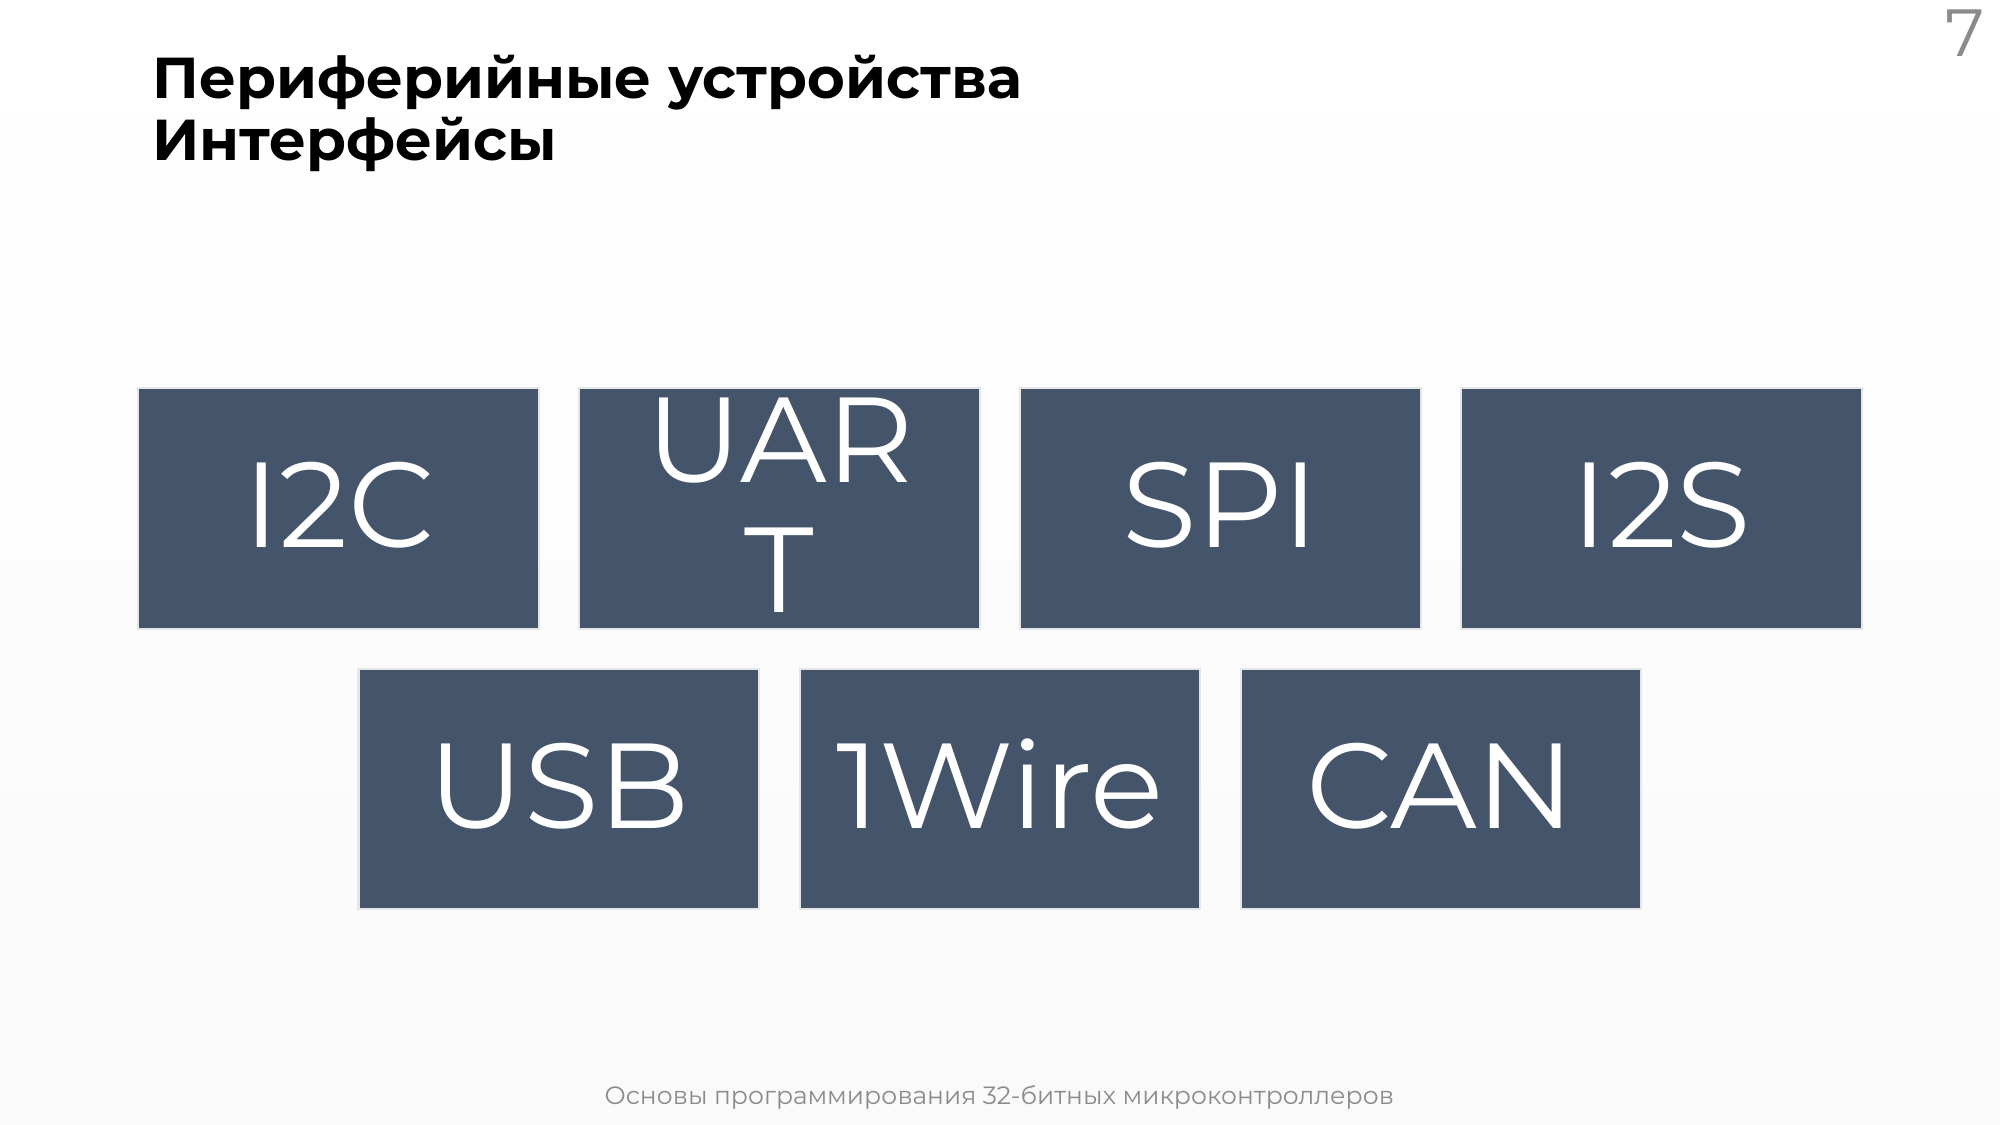

7
# Периферийные устройства Интерфейсы
I2C
UART
SPI
I2S
USB
1Wire
CAN
Основы программирования 32-битных микроконтроллеров